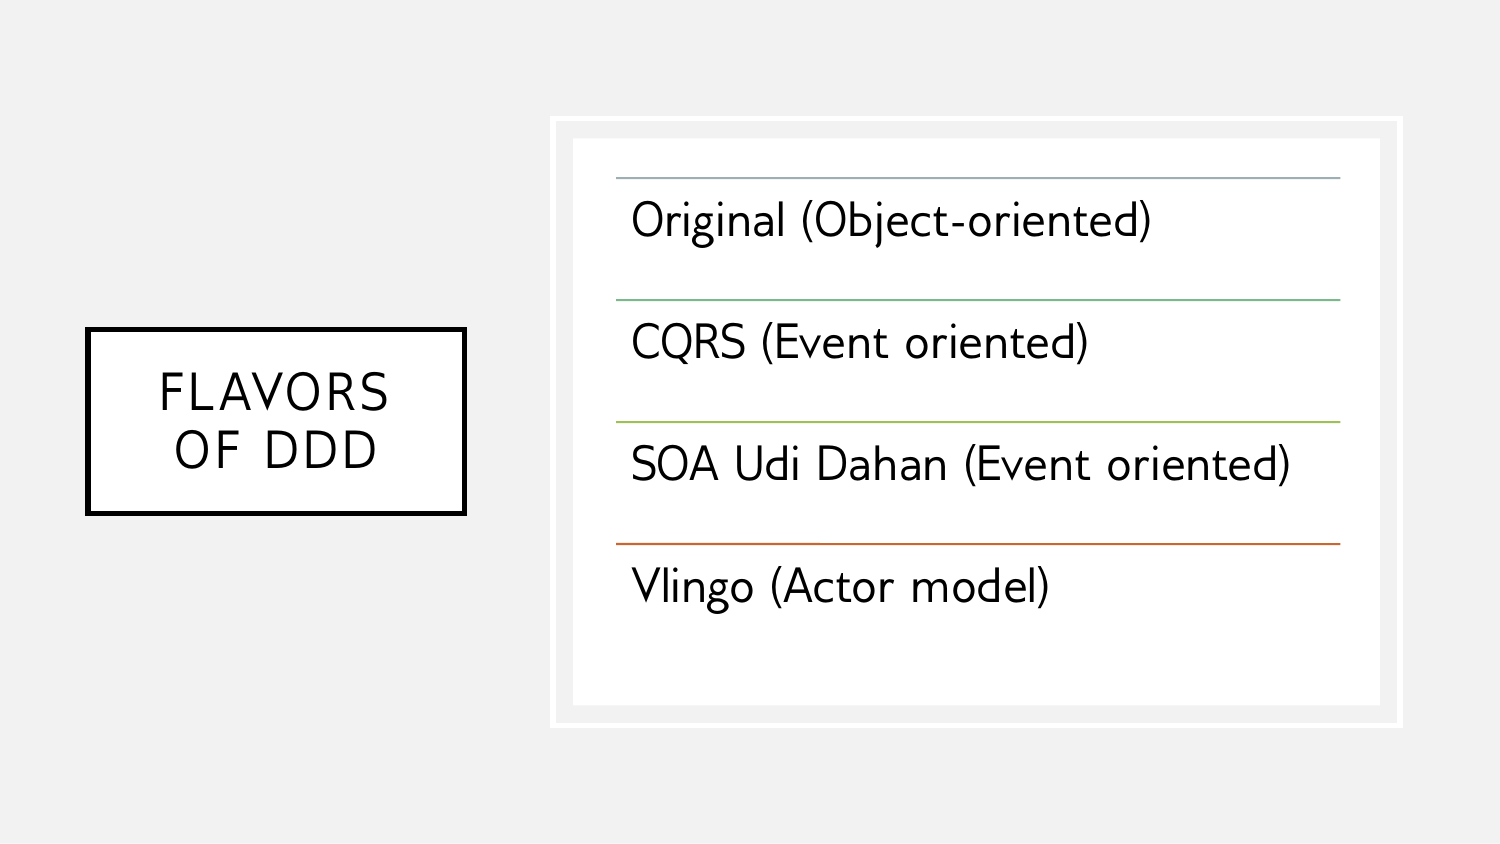

Original (Object-oriented)
CQRS (Event oriented)
SOA Udi Dahan (Event oriented)
Vlingo (Actor model)
# Flavors of DDD